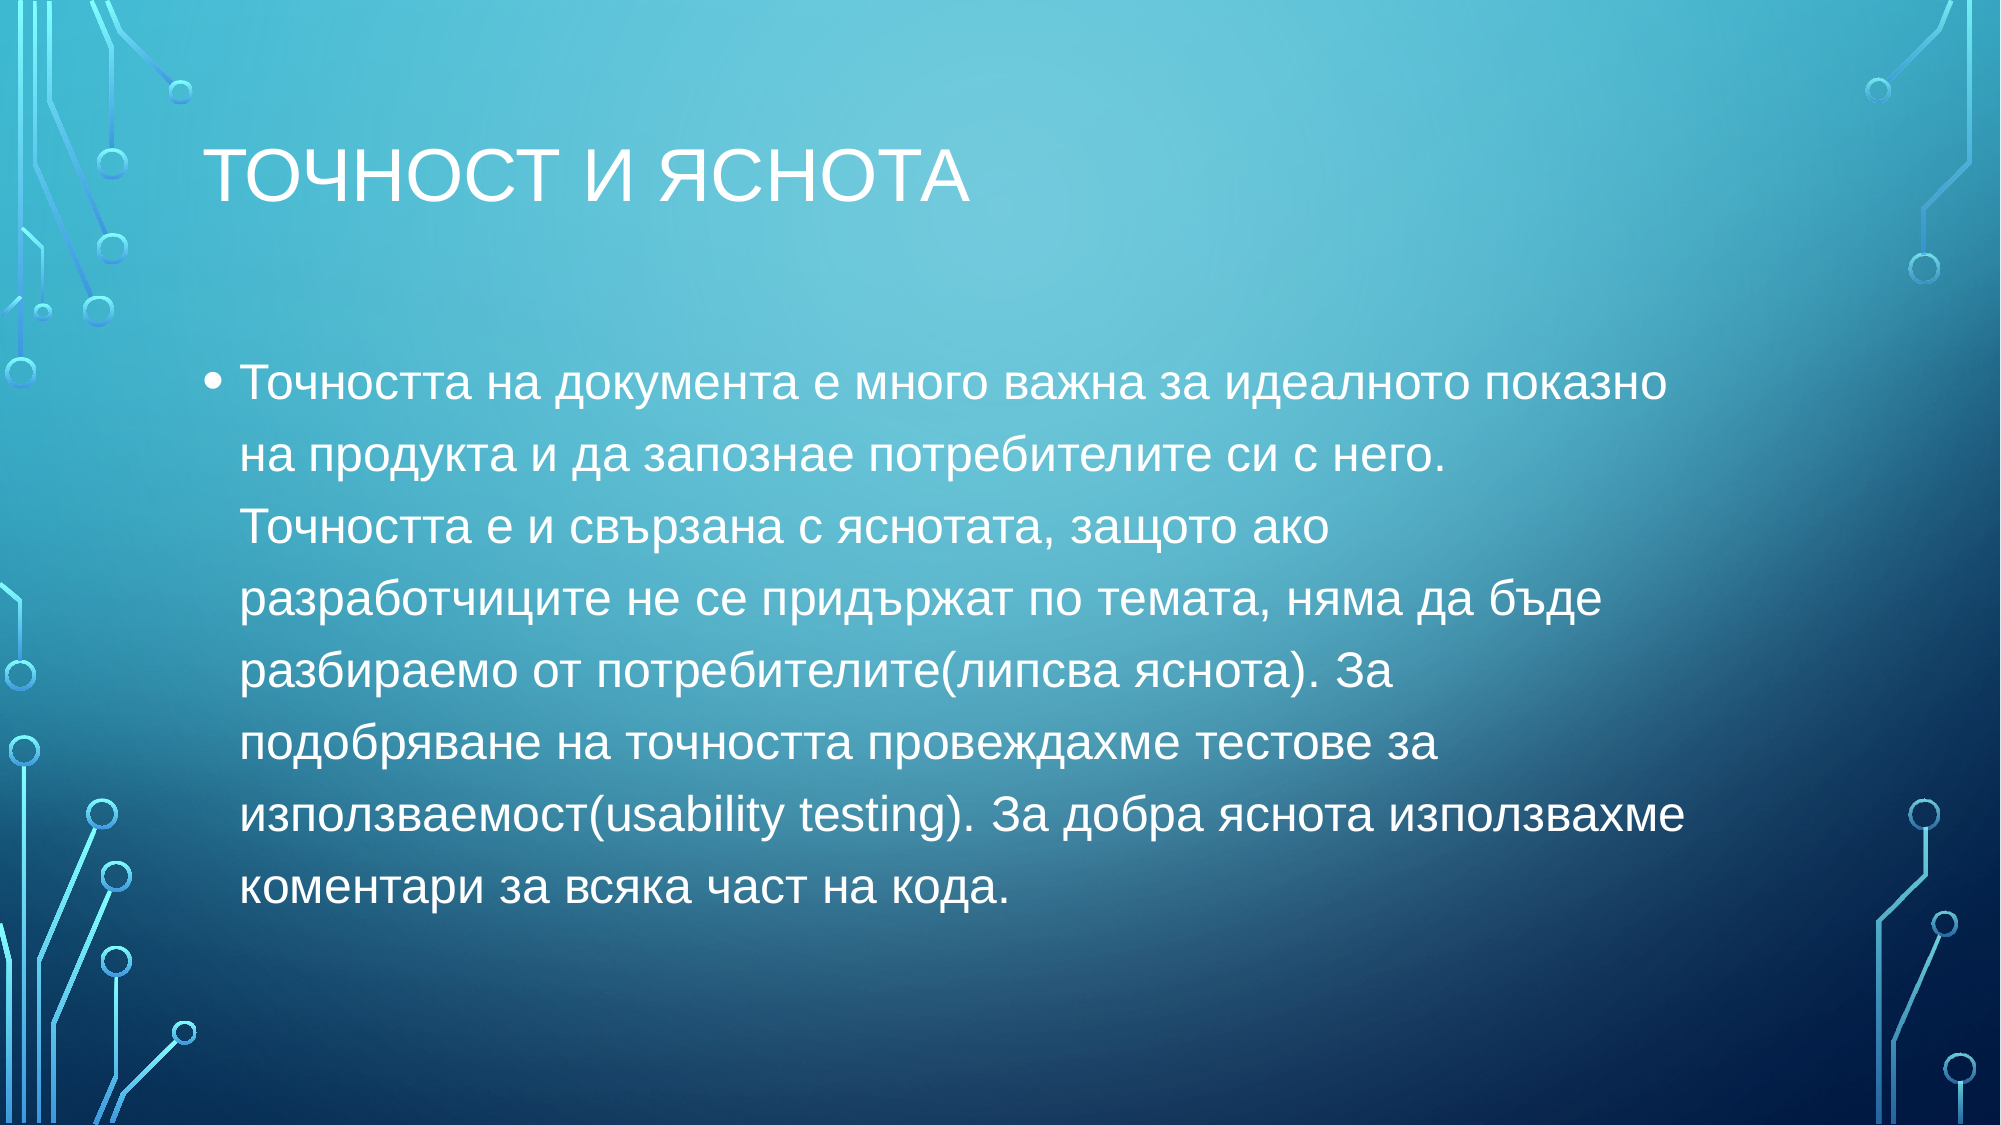

# Точност и яснота
Точността на документа е много важна за идеалното показно на продукта и да запознае потребителите си с него. Точността е и свързана с яснотата, защото ако разработчиците не се придържат по темата, няма да бъде разбираемо от потребителите(липсва яснота). За подобряване на точността провеждахме тестове за използваемост(usability testing). За добра яснота използвахме коментари за всяка част на кода.